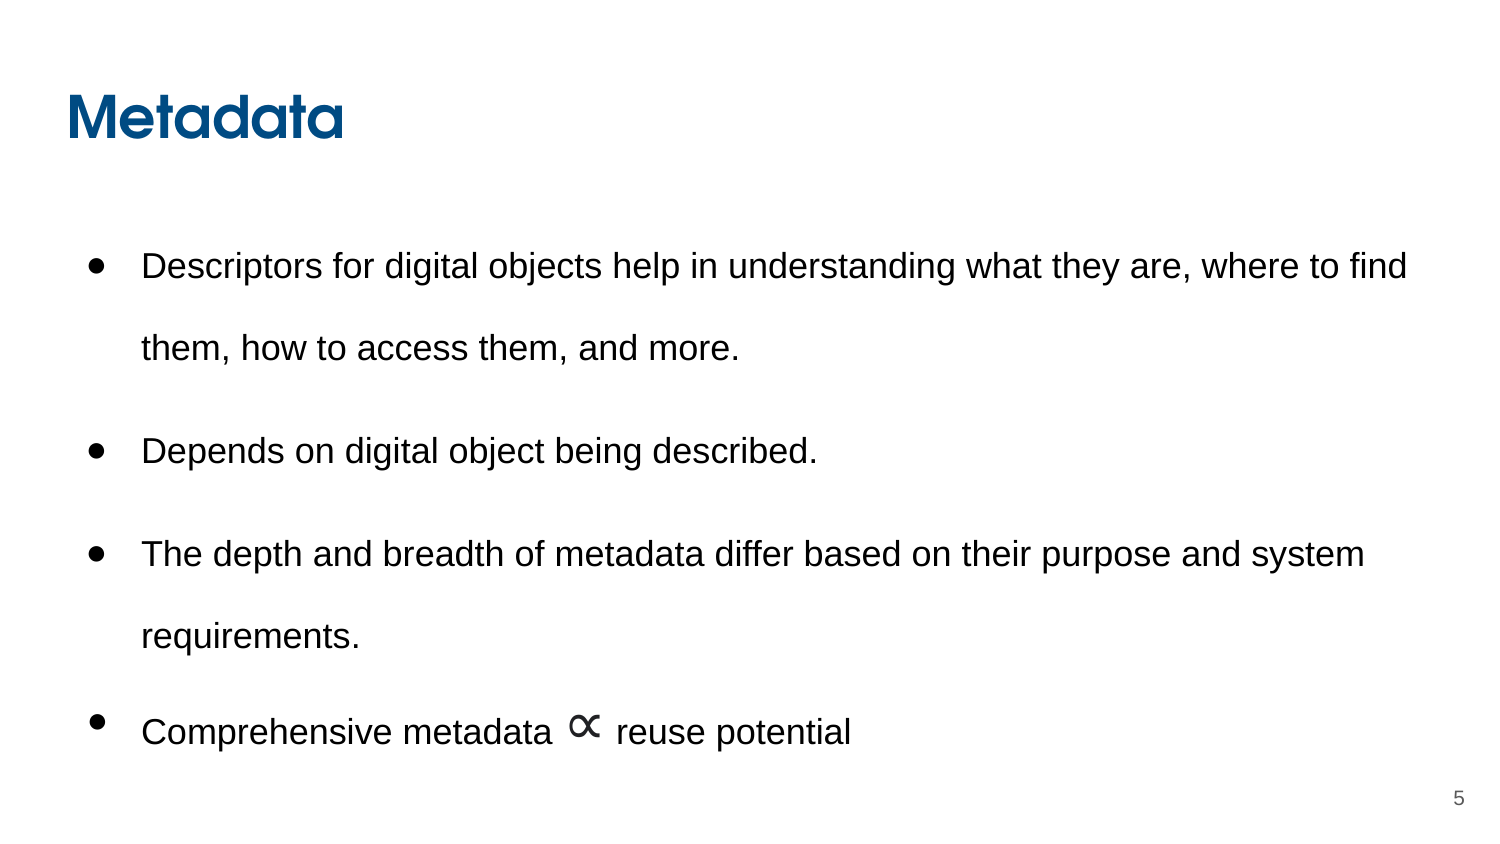

# Metadata
Descriptors for digital objects help in understanding what they are, where to find them, how to access them, and more.
Depends on digital object being described.
The depth and breadth of metadata differ based on their purpose and system requirements.
Comprehensive metadata ∝ reuse potential

5